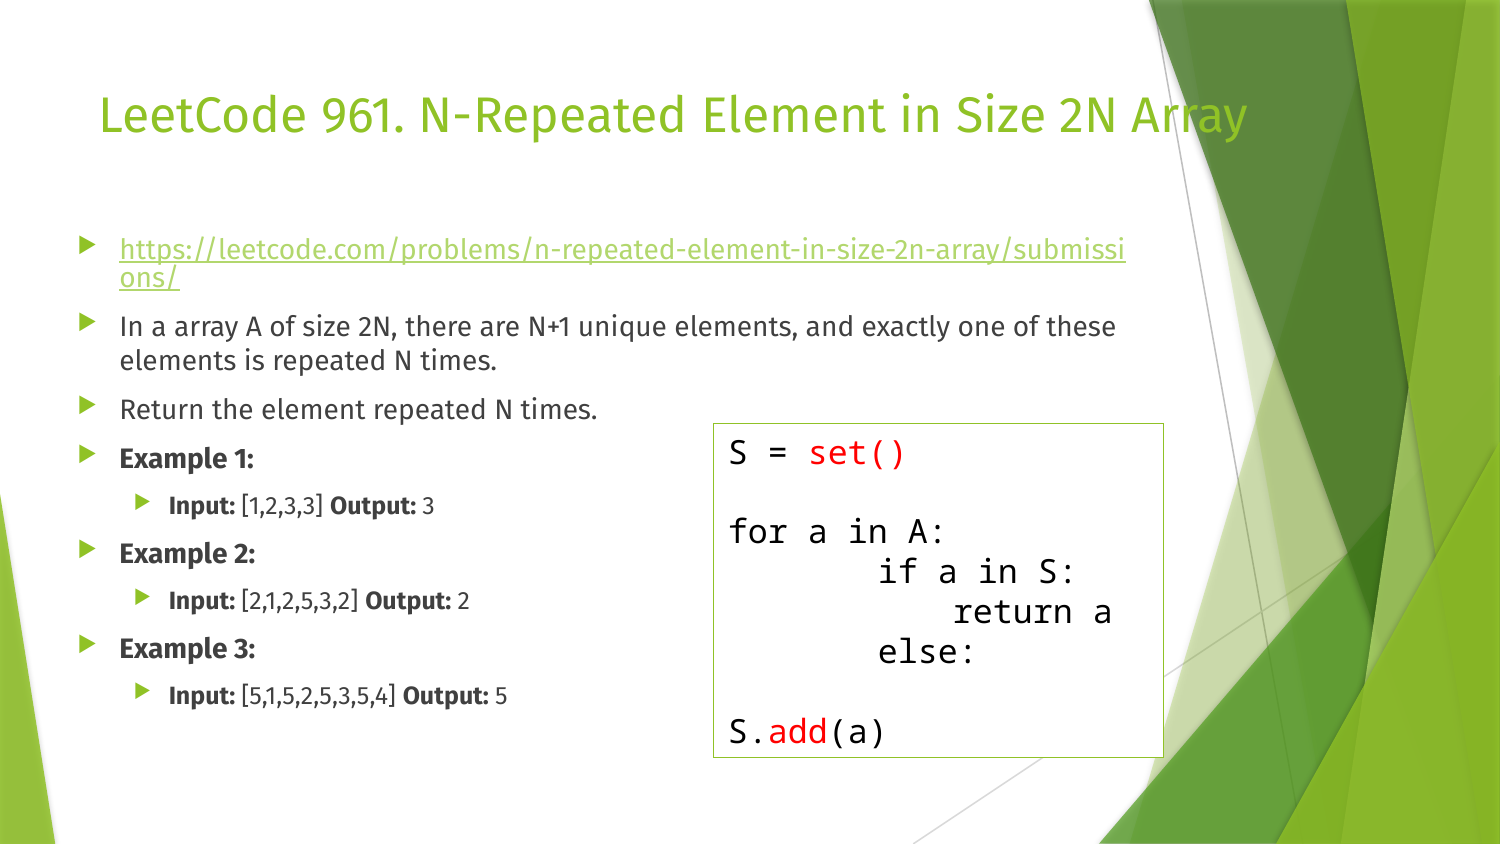

# LeetCode ﻿961. N-Repeated Element in Size 2N Array
https://leetcode.com/problems/n-repeated-element-in-size-2n-array/submissions/
In a array A of size 2N, there are N+1 unique elements, and exactly one of these elements is repeated N times.
Return the element repeated N times.
Example 1:
Input: [1,2,3,3] Output: 3
Example 2:
Input: [2,1,2,5,3,2] Output: 2
Example 3:
Input: [5,1,5,2,5,3,5,4] Output: 5

S = set()

for a in A:
	if a in S:
	return a
	else:
		S.add(a)